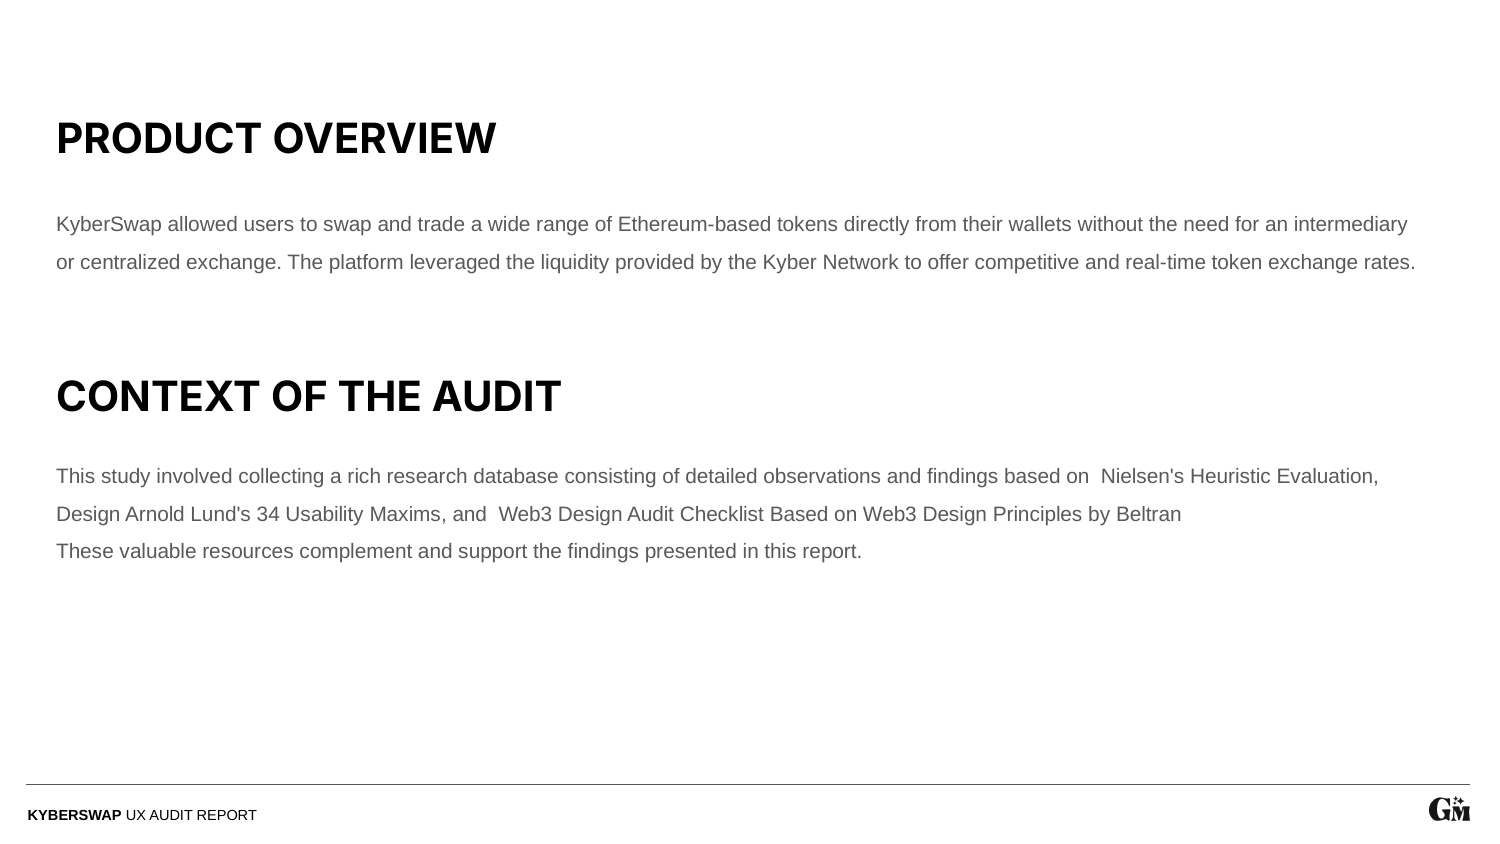

PRODUCT OVERVIEW
KyberSwap allowed users to swap and trade a wide range of Ethereum-based tokens directly from their wallets without the need for an intermediary or centralized exchange. The platform leveraged the liquidity provided by the Kyber Network to offer competitive and real-time token exchange rates.
CONTEXT OF THE AUDIT
This study involved collecting a rich research database consisting of detailed observations and findings based on  Nielsen's Heuristic Evaluation,  Design Arnold Lund's 34 Usability Maxims, and  Web3 Design Audit Checklist Based on Web3 Design Principles by Beltran
These valuable resources complement and support the findings presented in this report.